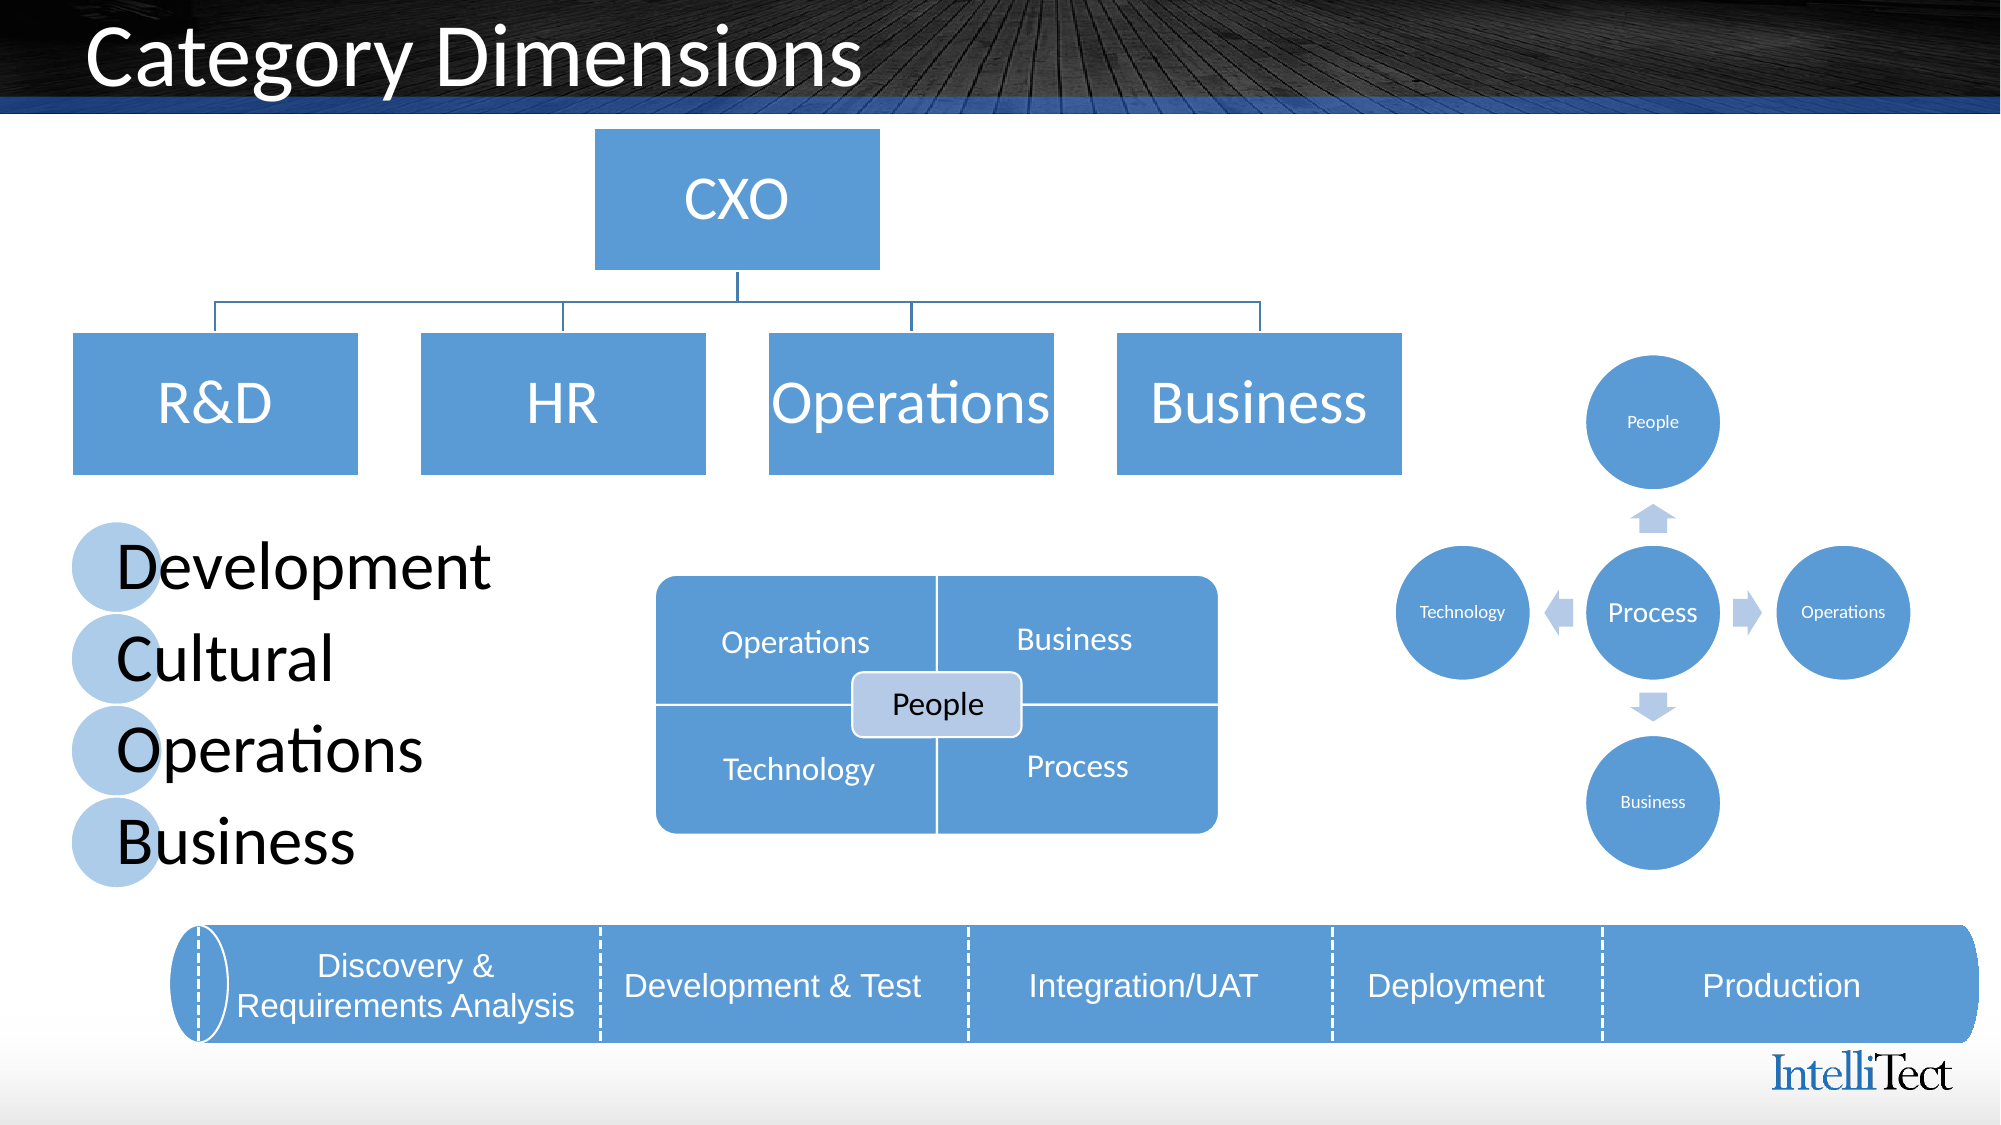

# Category Dimensions
CXO
R&D
HR
Operations
Business
Process

People

Operations

Business

Technology
Development
Cultural
Operations
Business
Operations
Business
Technology
Process
People

Discovery & Requirements Analysis
Development & Test
Integration/UAT
Deployment
Production